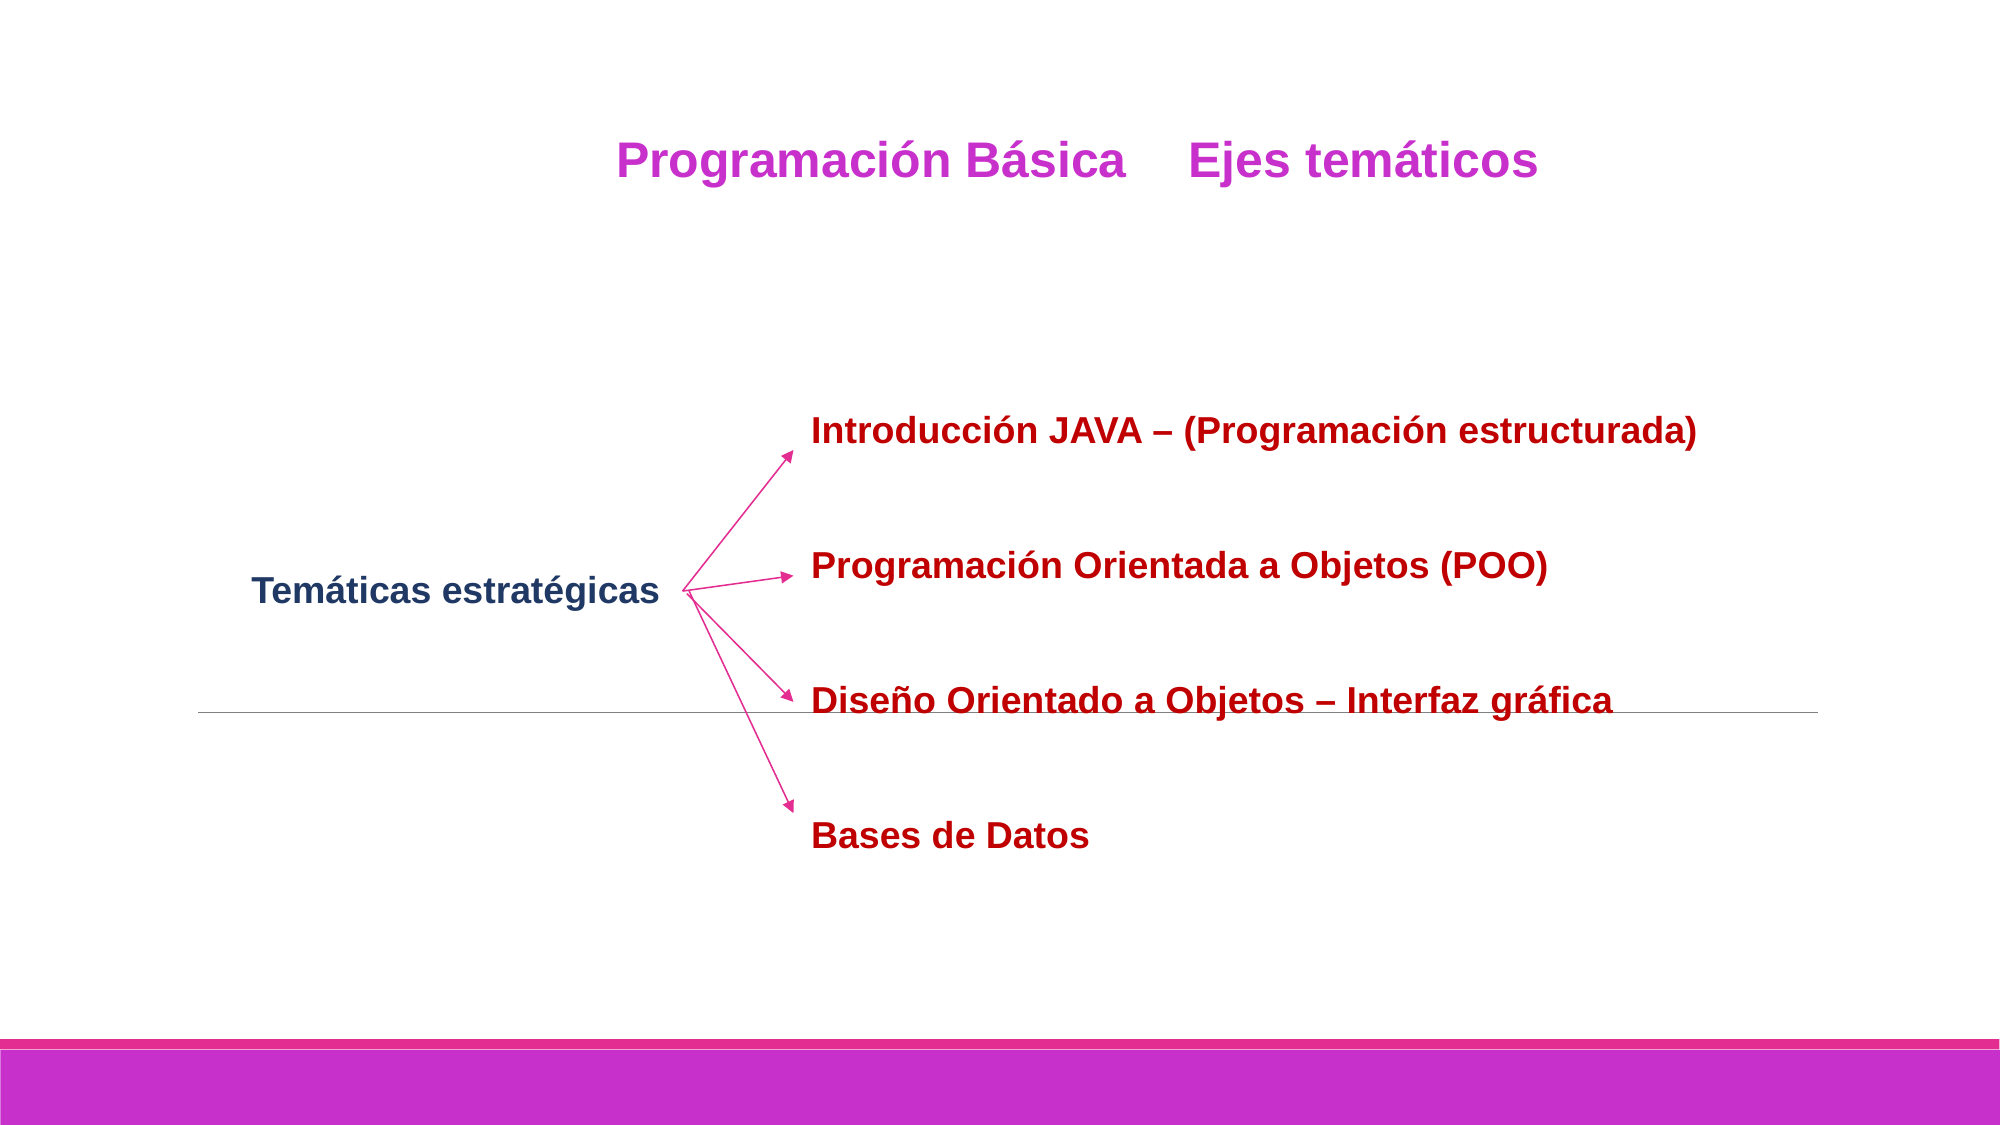

Programación Básica
Ejes temáticos
Introducción JAVA – (Programación estructurada)

Programación Orientada a Objetos (POO)

Diseño Orientado a Objetos – Interfaz gráfica

Bases de Datos
 Temáticas estratégicas